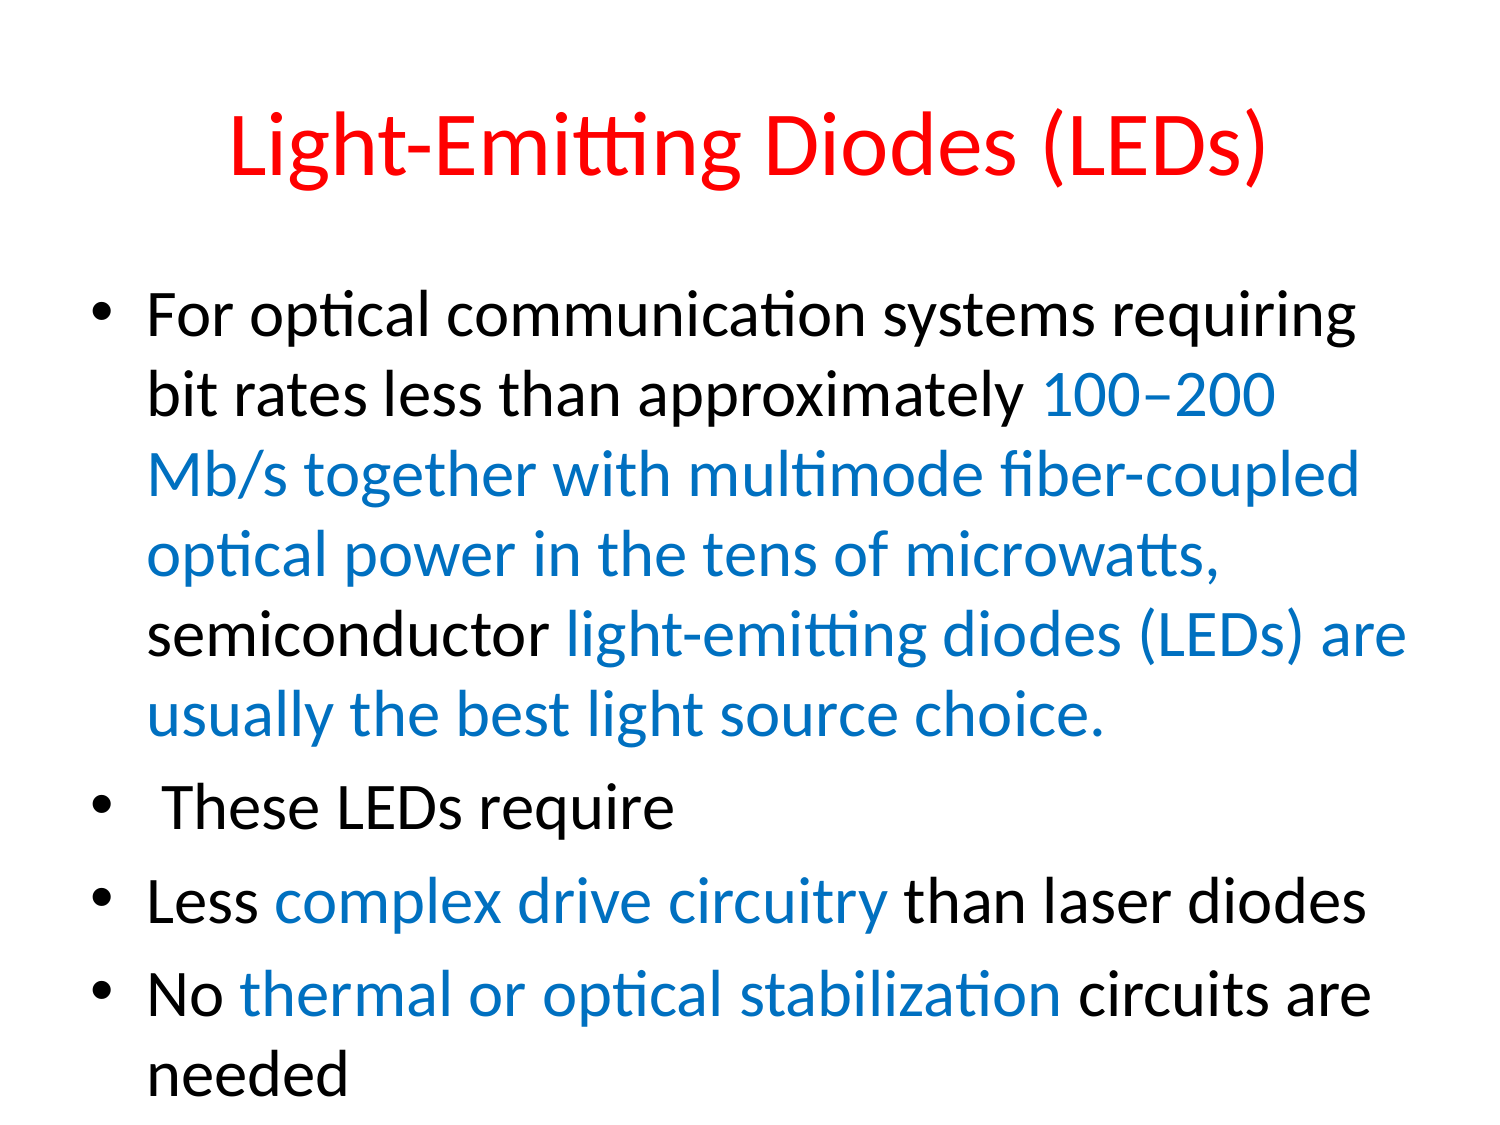

# Light-Emitting Diodes (LEDs)
For optical communication systems requiring bit rates less than approximately 100–200 Mb/s together with multimode fiber-coupled optical power in the tens of microwatts, semiconductor light-emitting diodes (LEDs) are usually the best light source choice.
 These LEDs require
Less complex drive circuitry than laser diodes
No thermal or optical stabilization circuits are needed
They can be fabricated less expensively with higher yields.